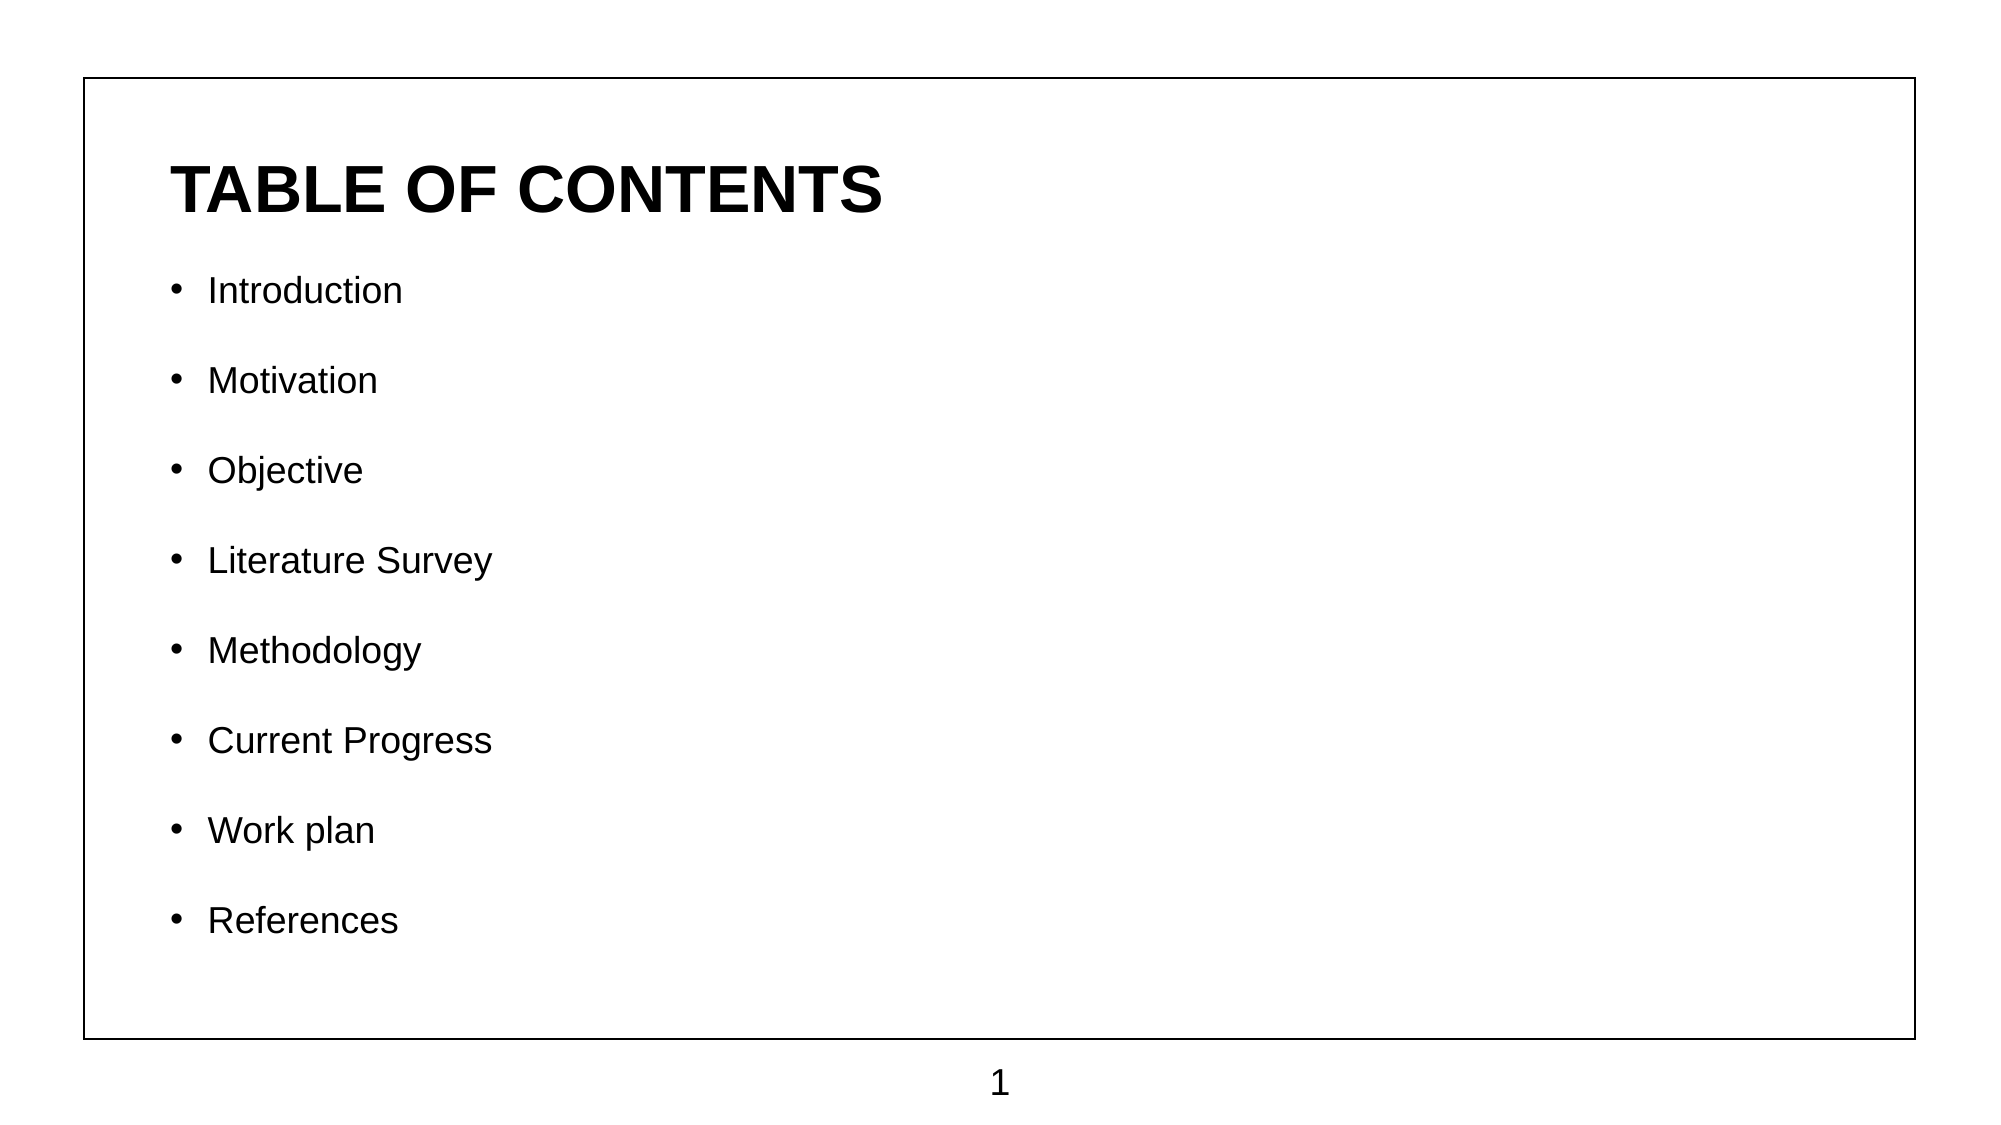

TABLE OF CONTENTS
Introduction

Motivation

Objective

Literature Survey

Methodology

Current Progress

Work plan

References

1